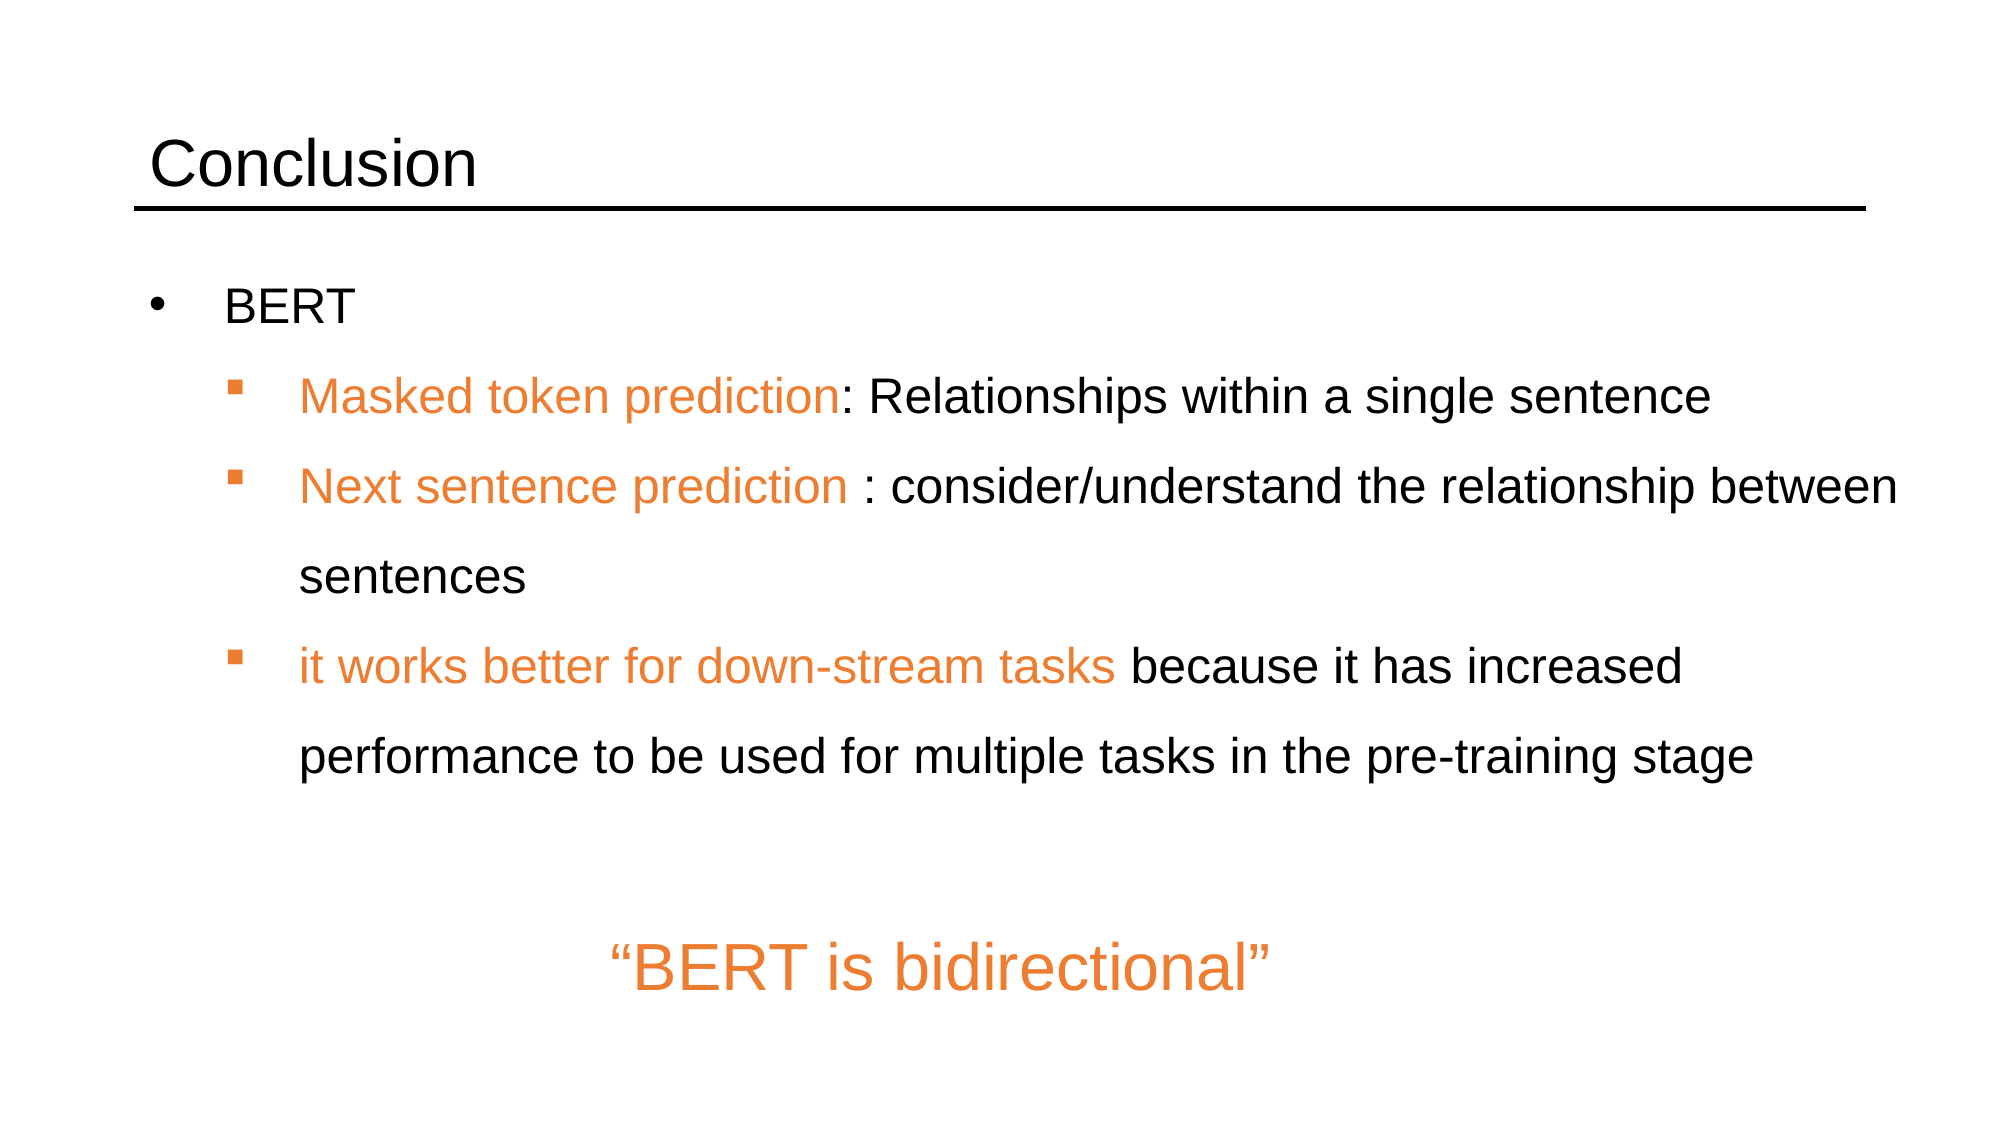

Conclusion
BERT
Masked token prediction: Relationships within a single sentence
Next sentence prediction : consider/understand the relationship between sentences
it works better for down-stream tasks because it has increased performance to be used for multiple tasks in the pre-training stage
“BERT is bidirectional”